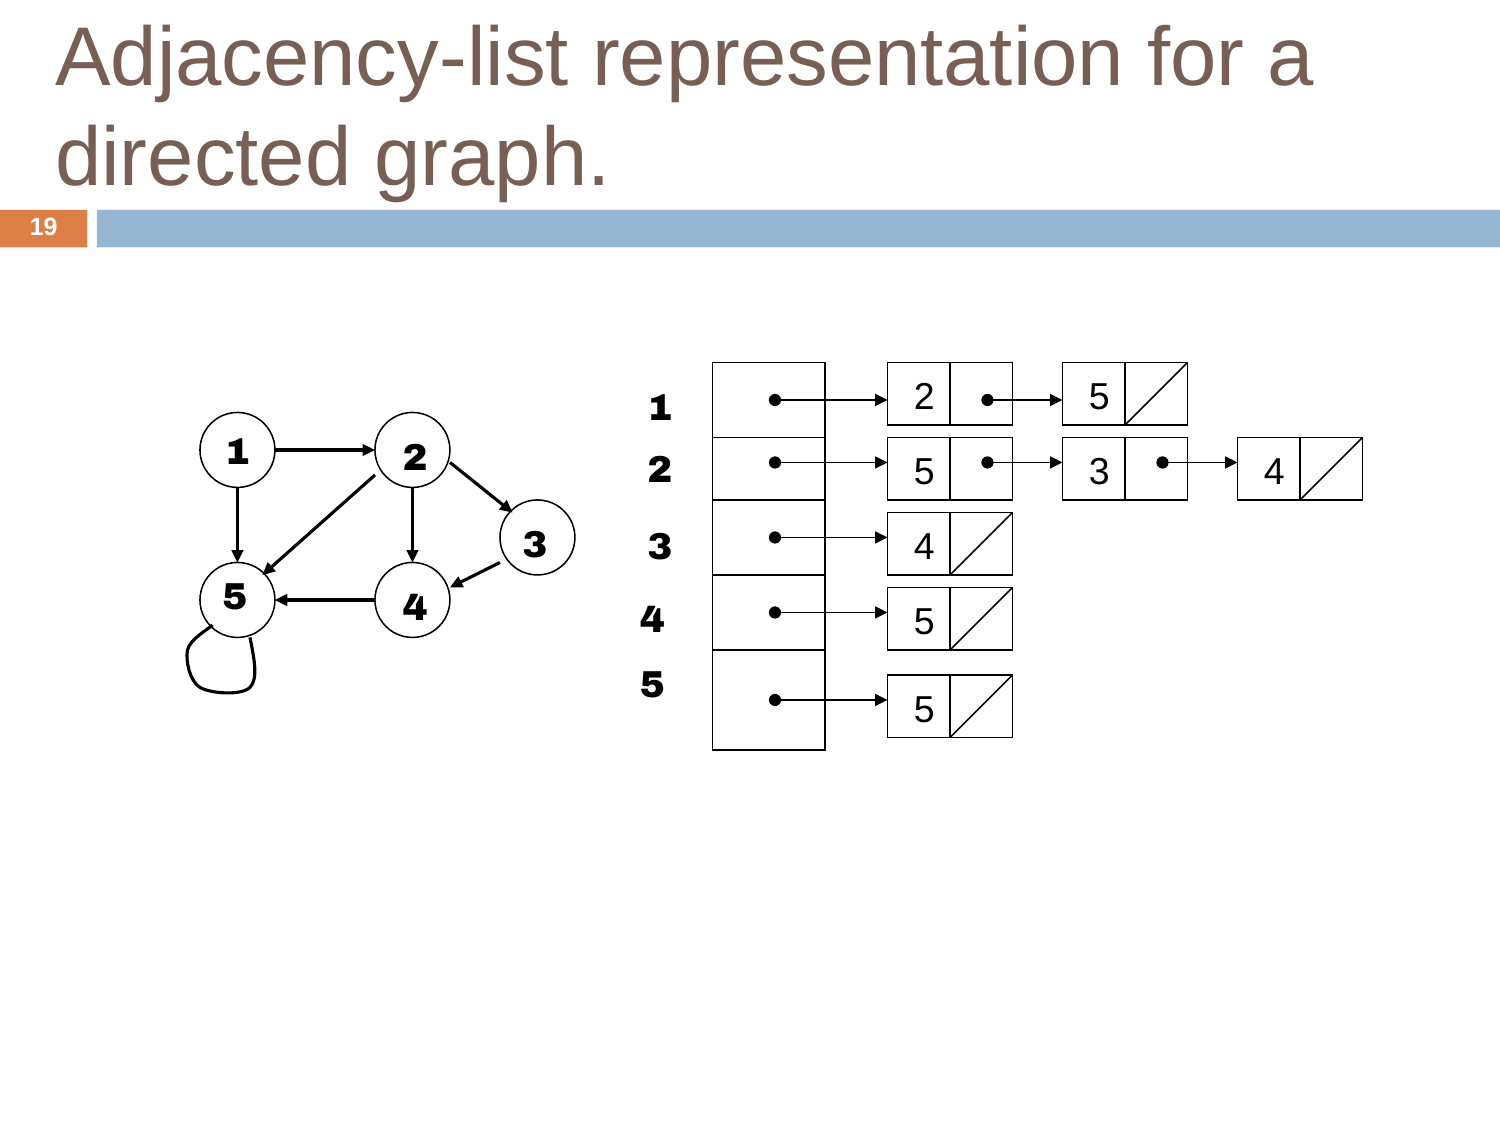

# Adjacency-list representation for a directed graph.
19

2
5
1

1
2
2

5
3
4

3

3
4

5
4
4

5

5

5